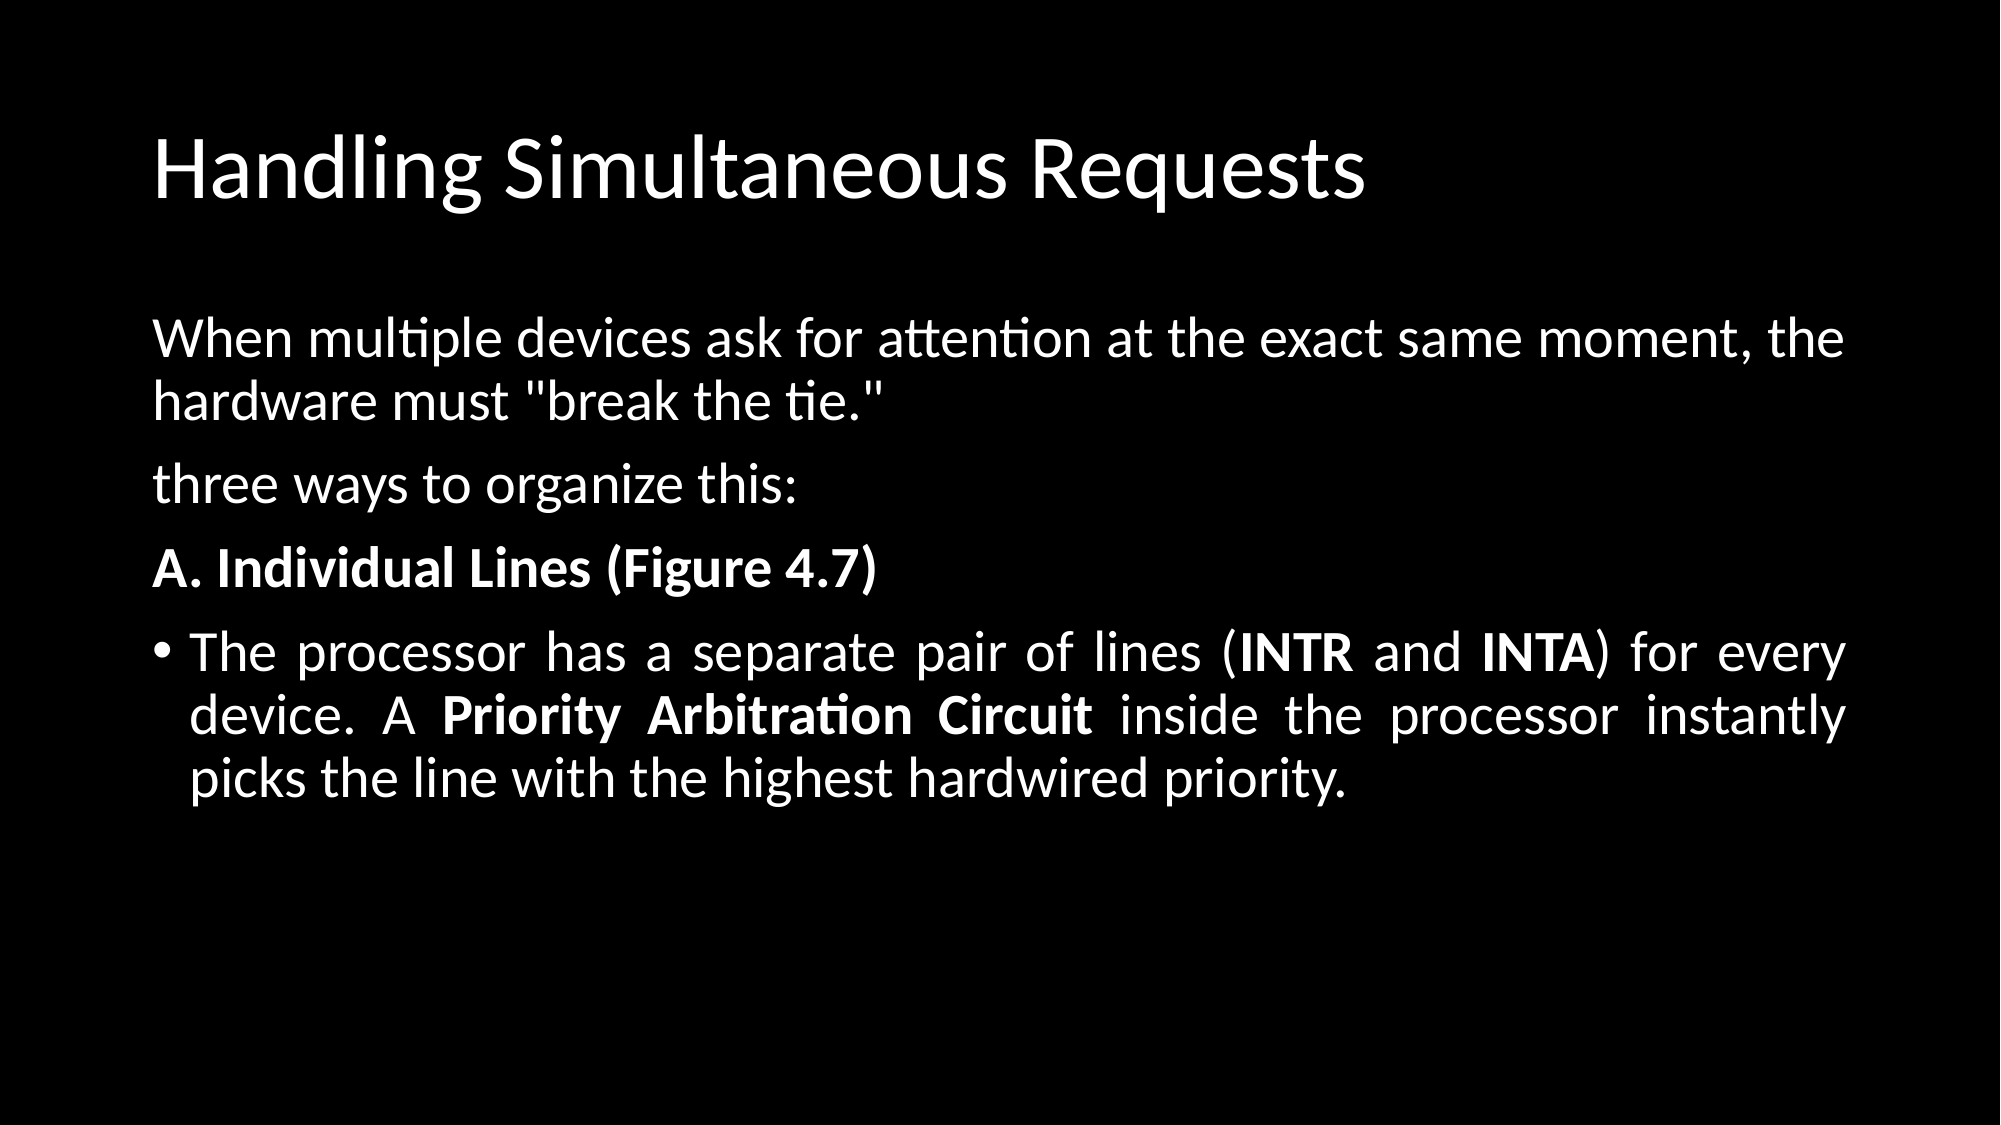

# Handling Simultaneous Requests
When multiple devices ask for attention at the exact same moment, the hardware must "break the tie."
three ways to organize this:
A. Individual Lines (Figure 4.7)
The processor has a separate pair of lines (INTR and INTA) for every device. A Priority Arbitration Circuit inside the processor instantly picks the line with the highest hardwired priority.